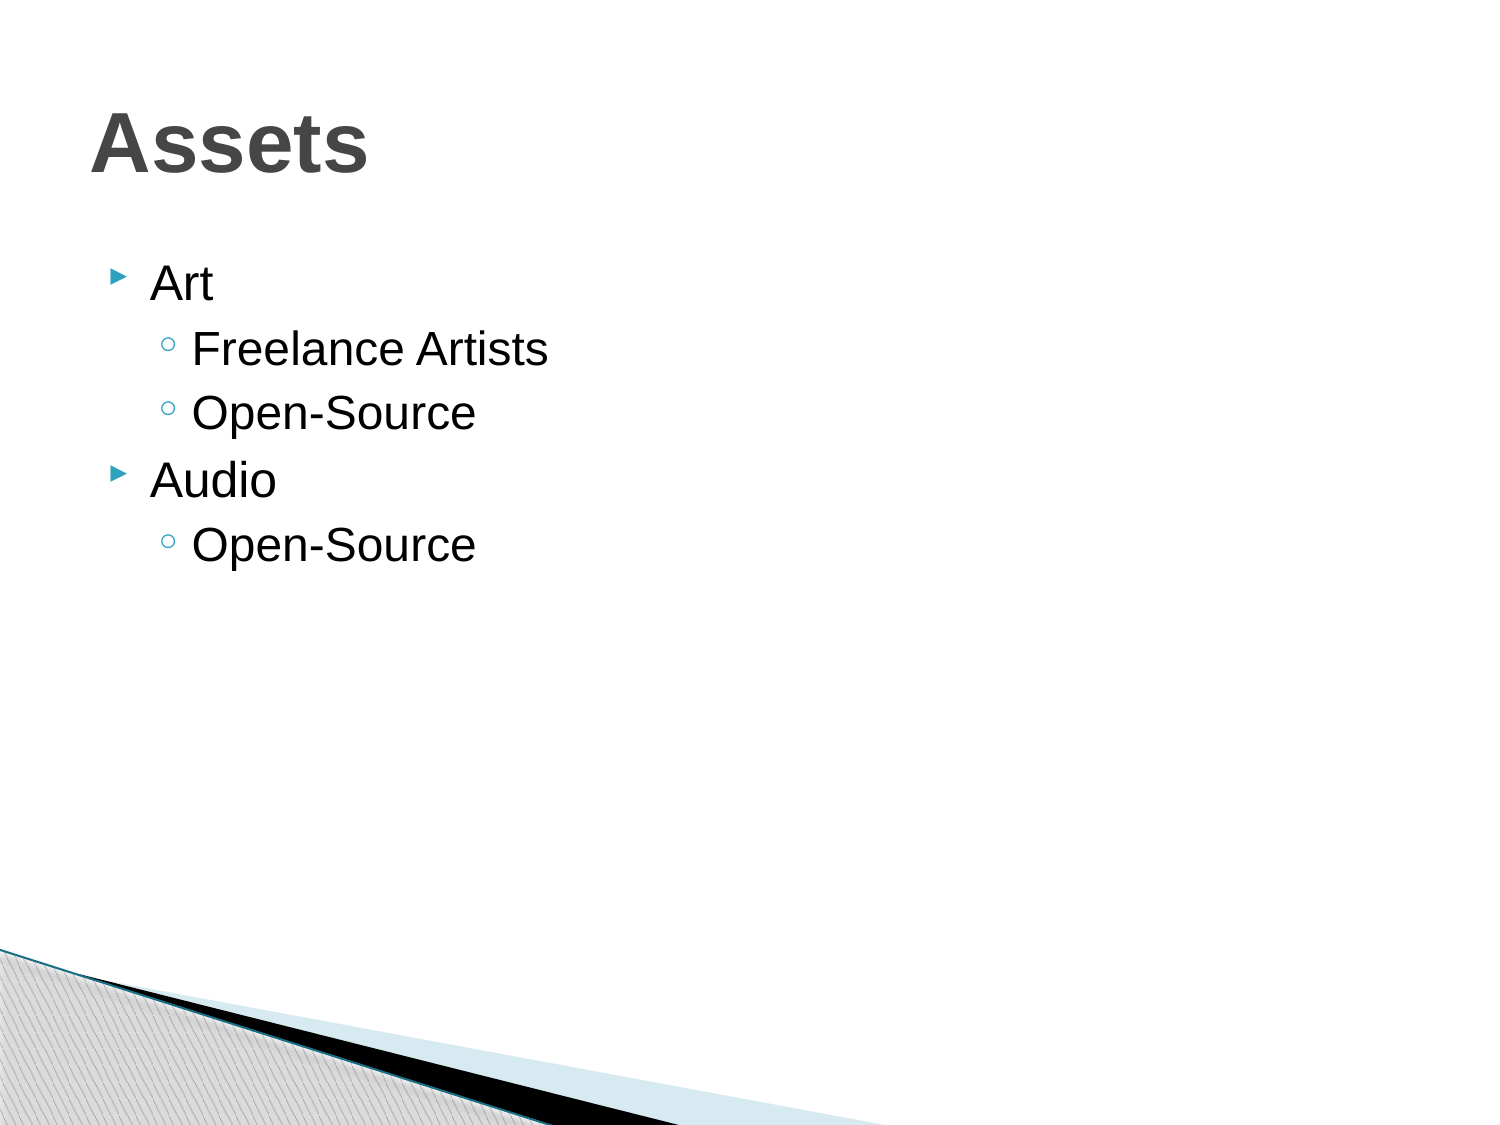

# Assets
Art
Freelance Artists
Open-Source
Audio
Open-Source